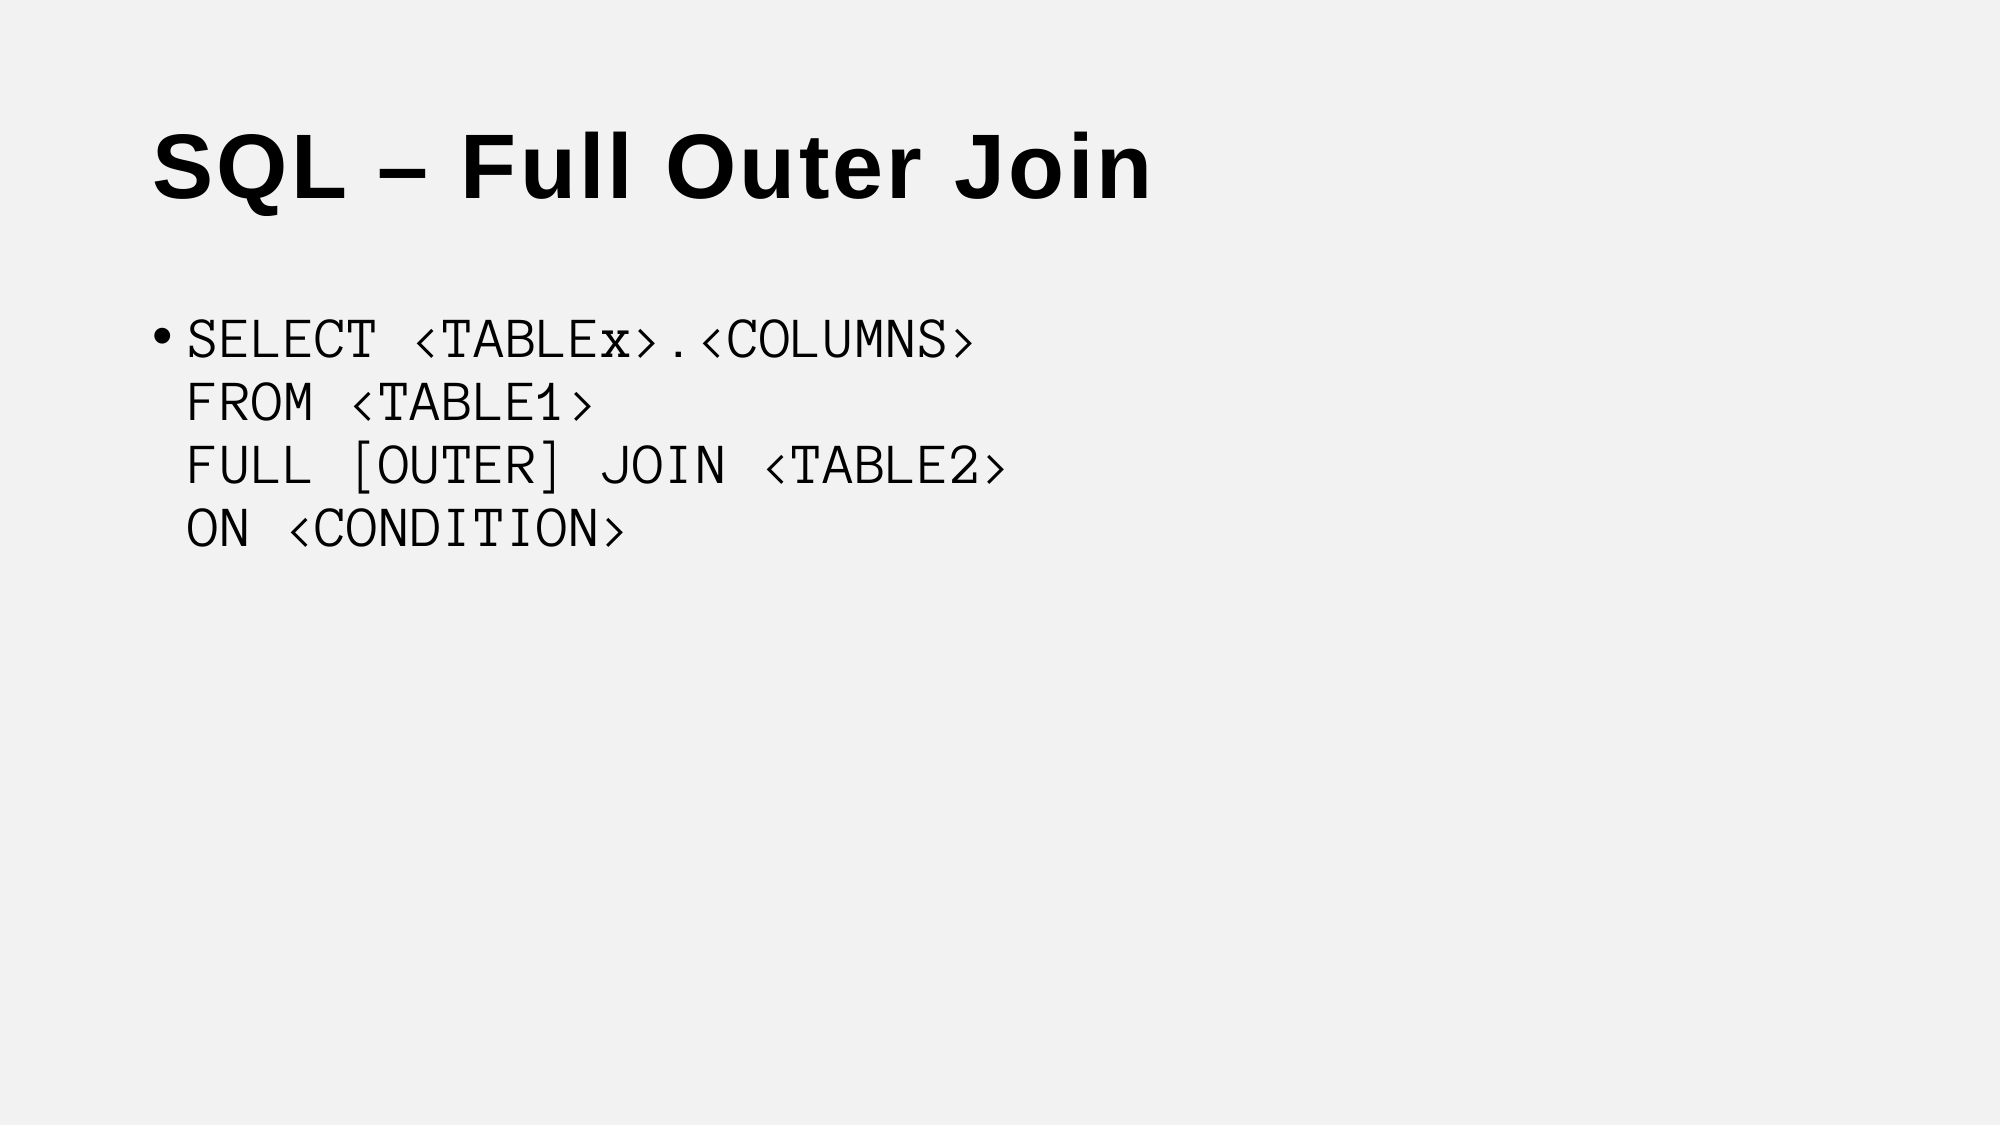

# SQL – Full Outer Join
SELECT <TABLEx>.<COLUMNS>
FROM <TABLE1>
FULL [OUTER] JOIN <TABLE2>
ON <CONDITION>